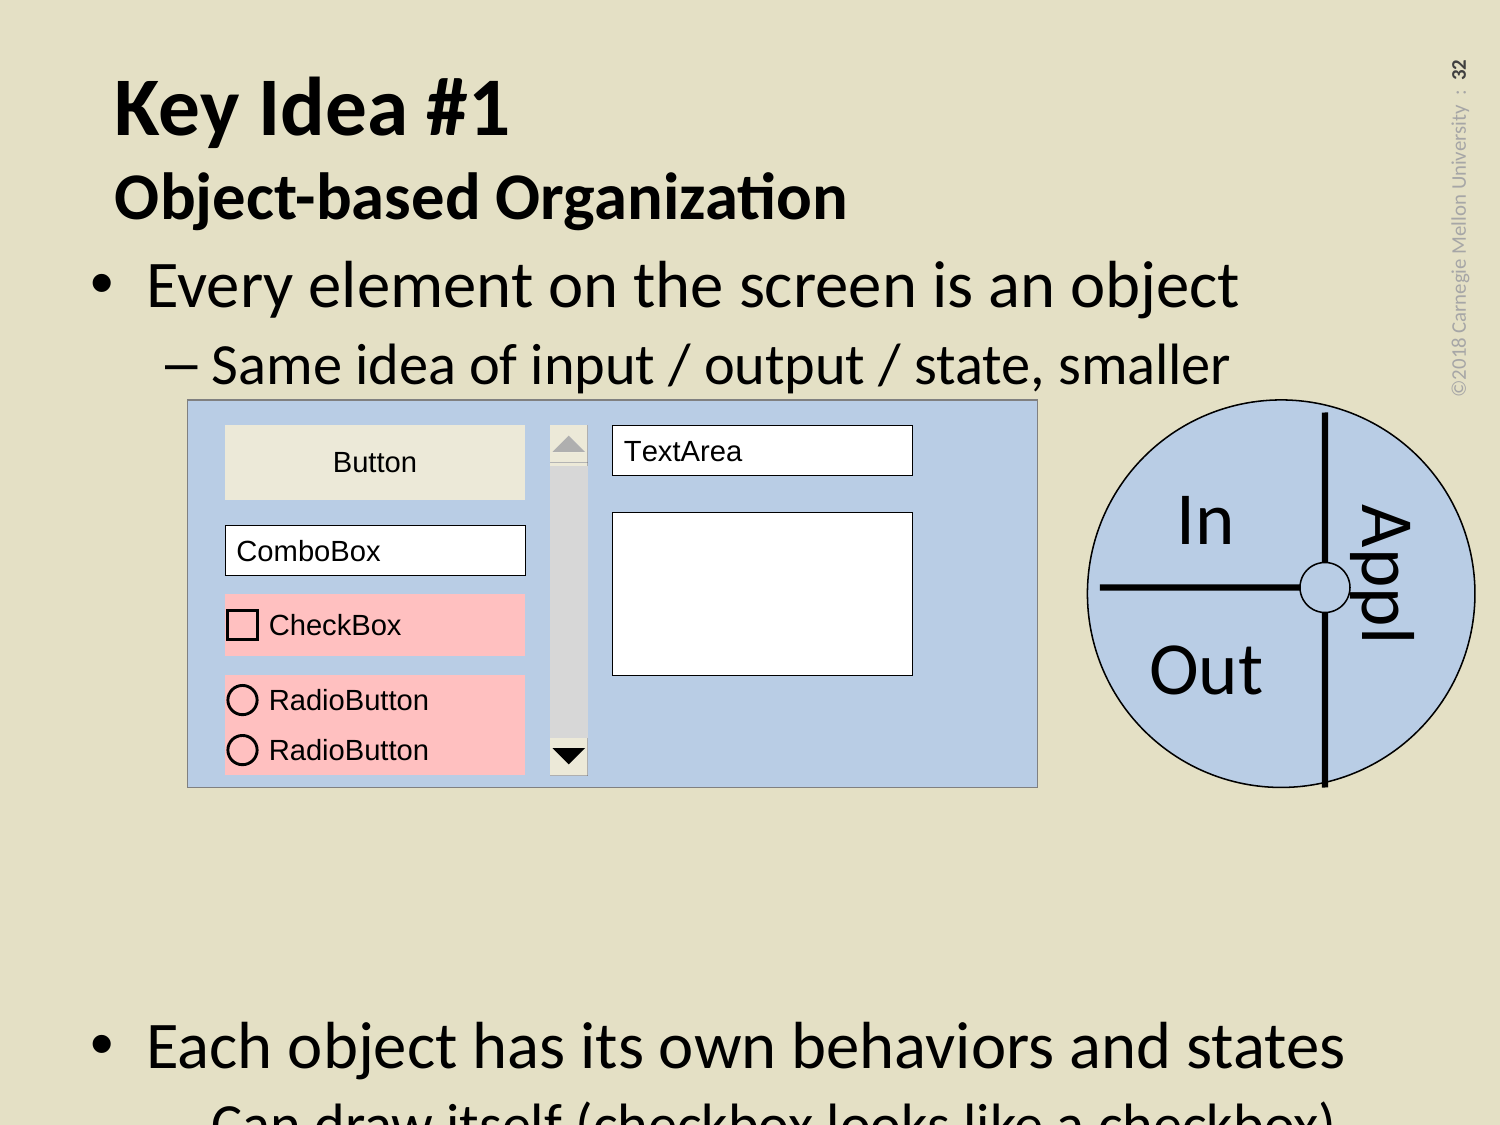

# Key Idea #1 Object-based Organization
Every element on the screen is an object
Same idea of input / output / state, smaller granularity

Each object has its own behaviors and states
Can draw itself (checkbox looks like a checkbox)
Can handle its own input (checkbox can handle presses)
Has internal state (checkbox text, color, checked or not)

TextArea2

In
Appl

Out